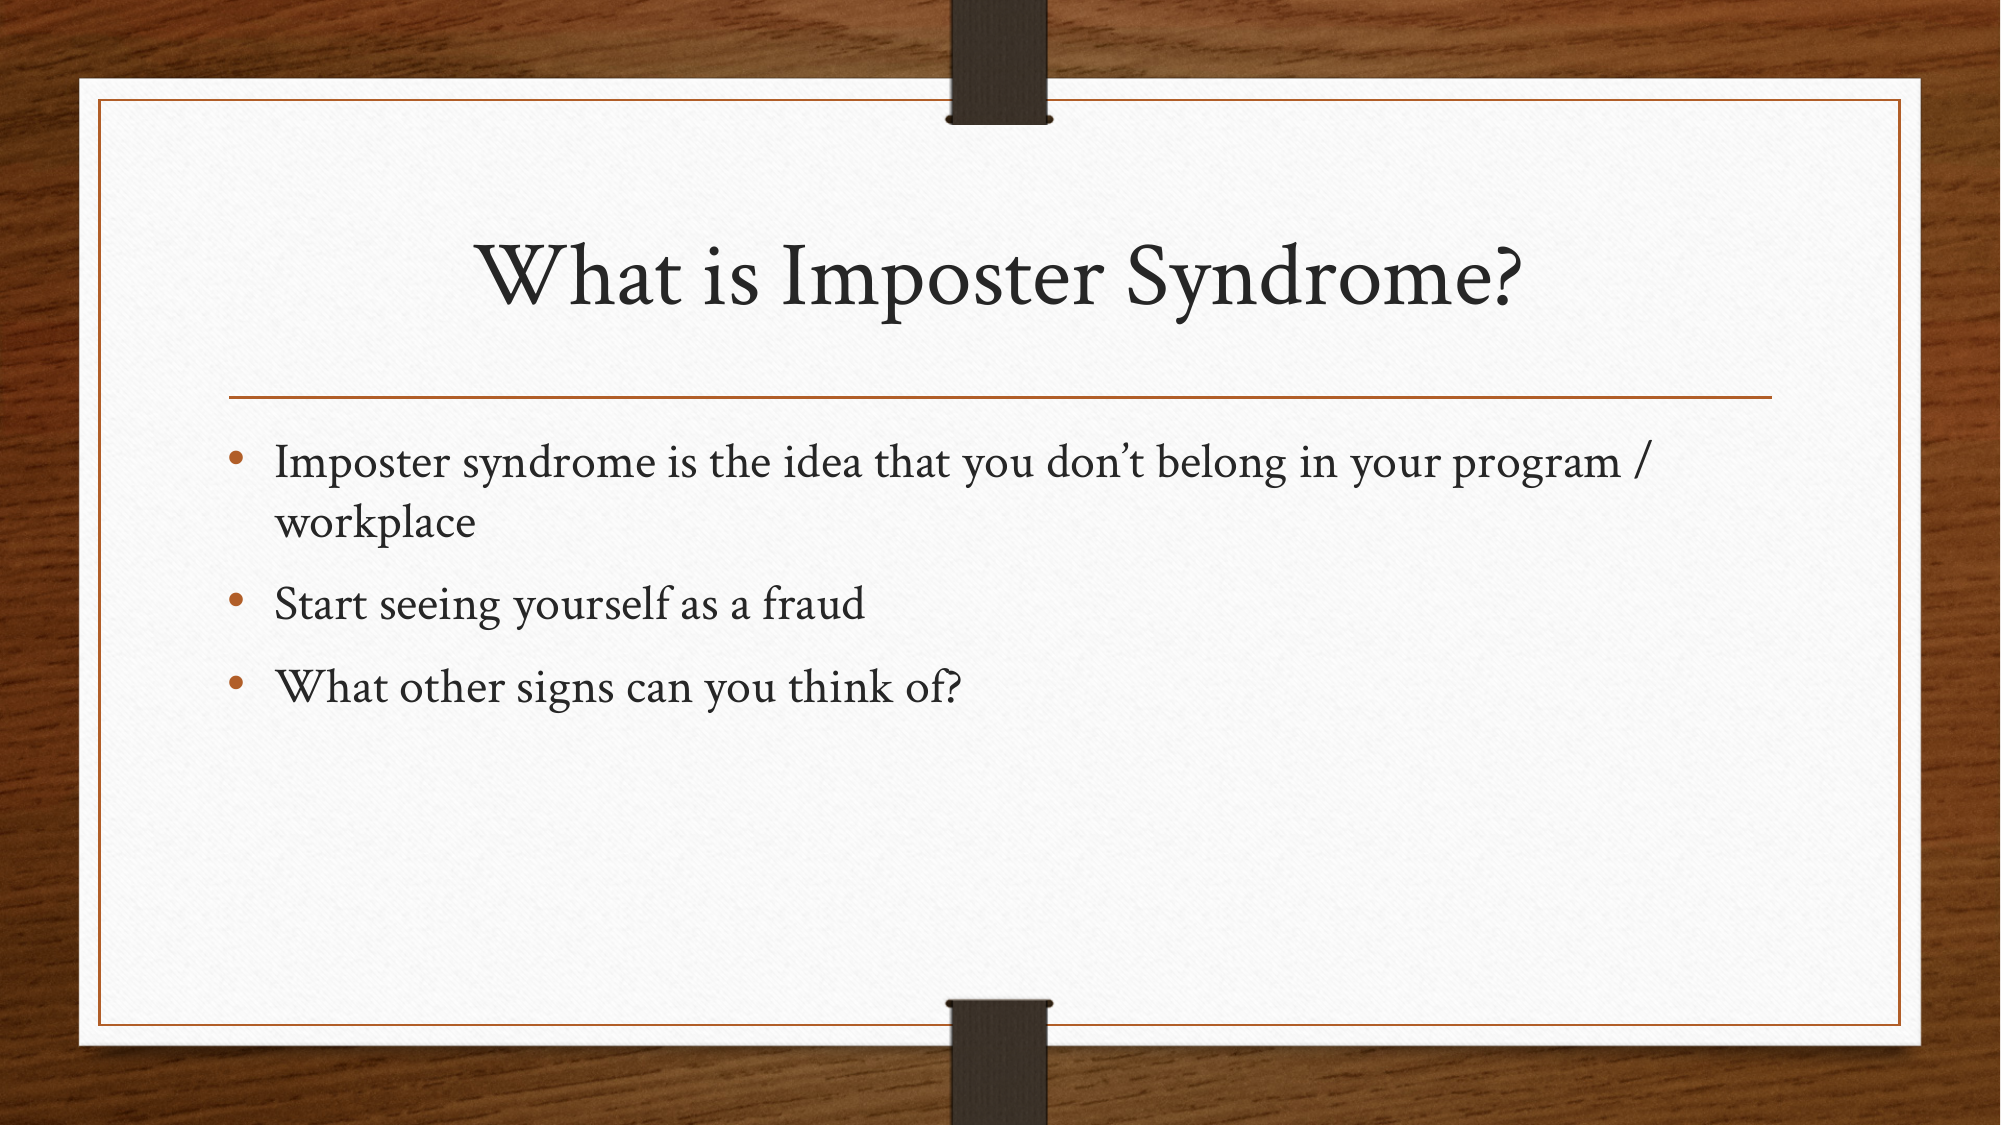

# What is Imposter Syndrome?
Imposter syndrome is the idea that you don’t belong in your program / workplace
Start seeing yourself as a fraud
What other signs can you think of?